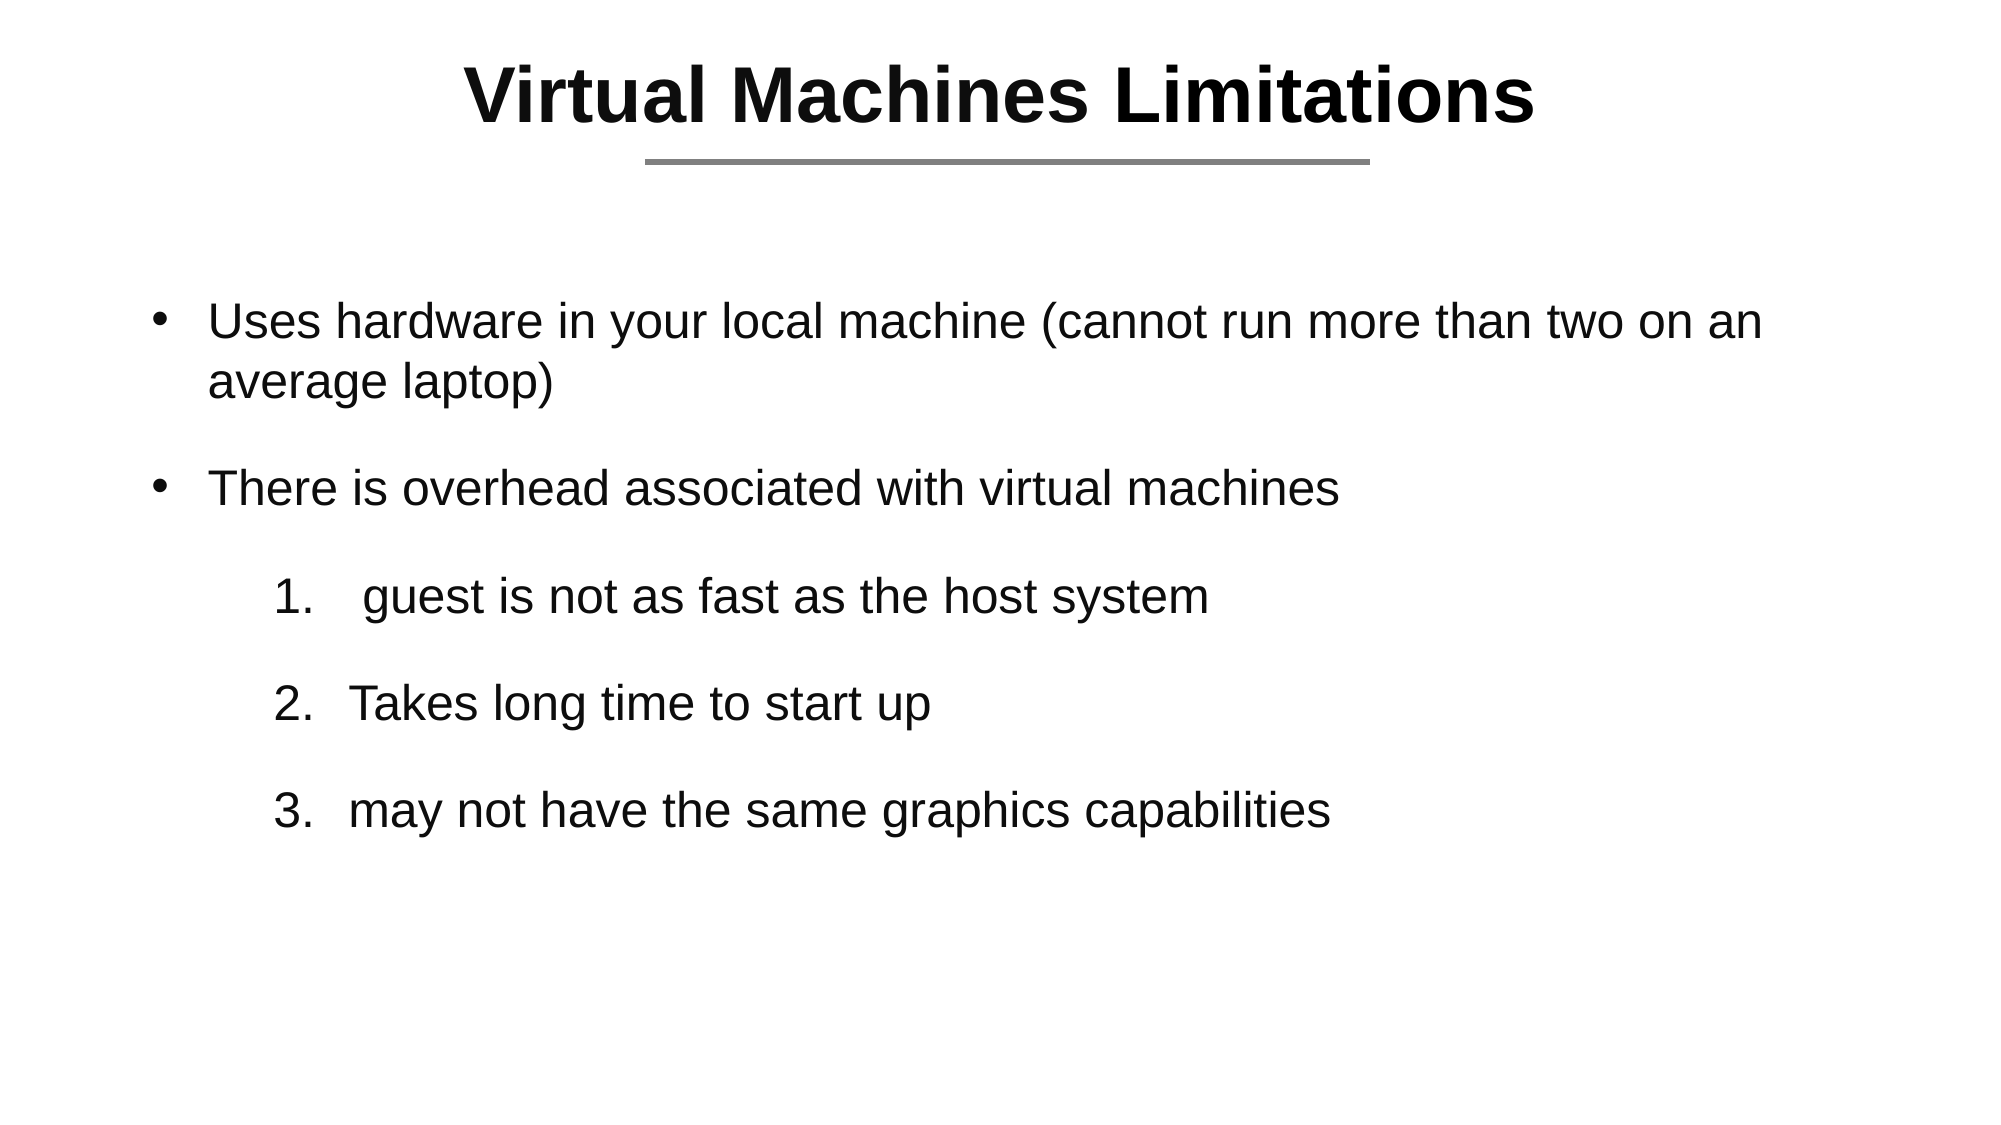

# Virtual Machines Limitations
Uses hardware in your local machine (cannot run more than two on an average laptop)
There is overhead associated with virtual machines
 guest is not as fast as the host system
Takes long time to start up
may not have the same graphics capabilities